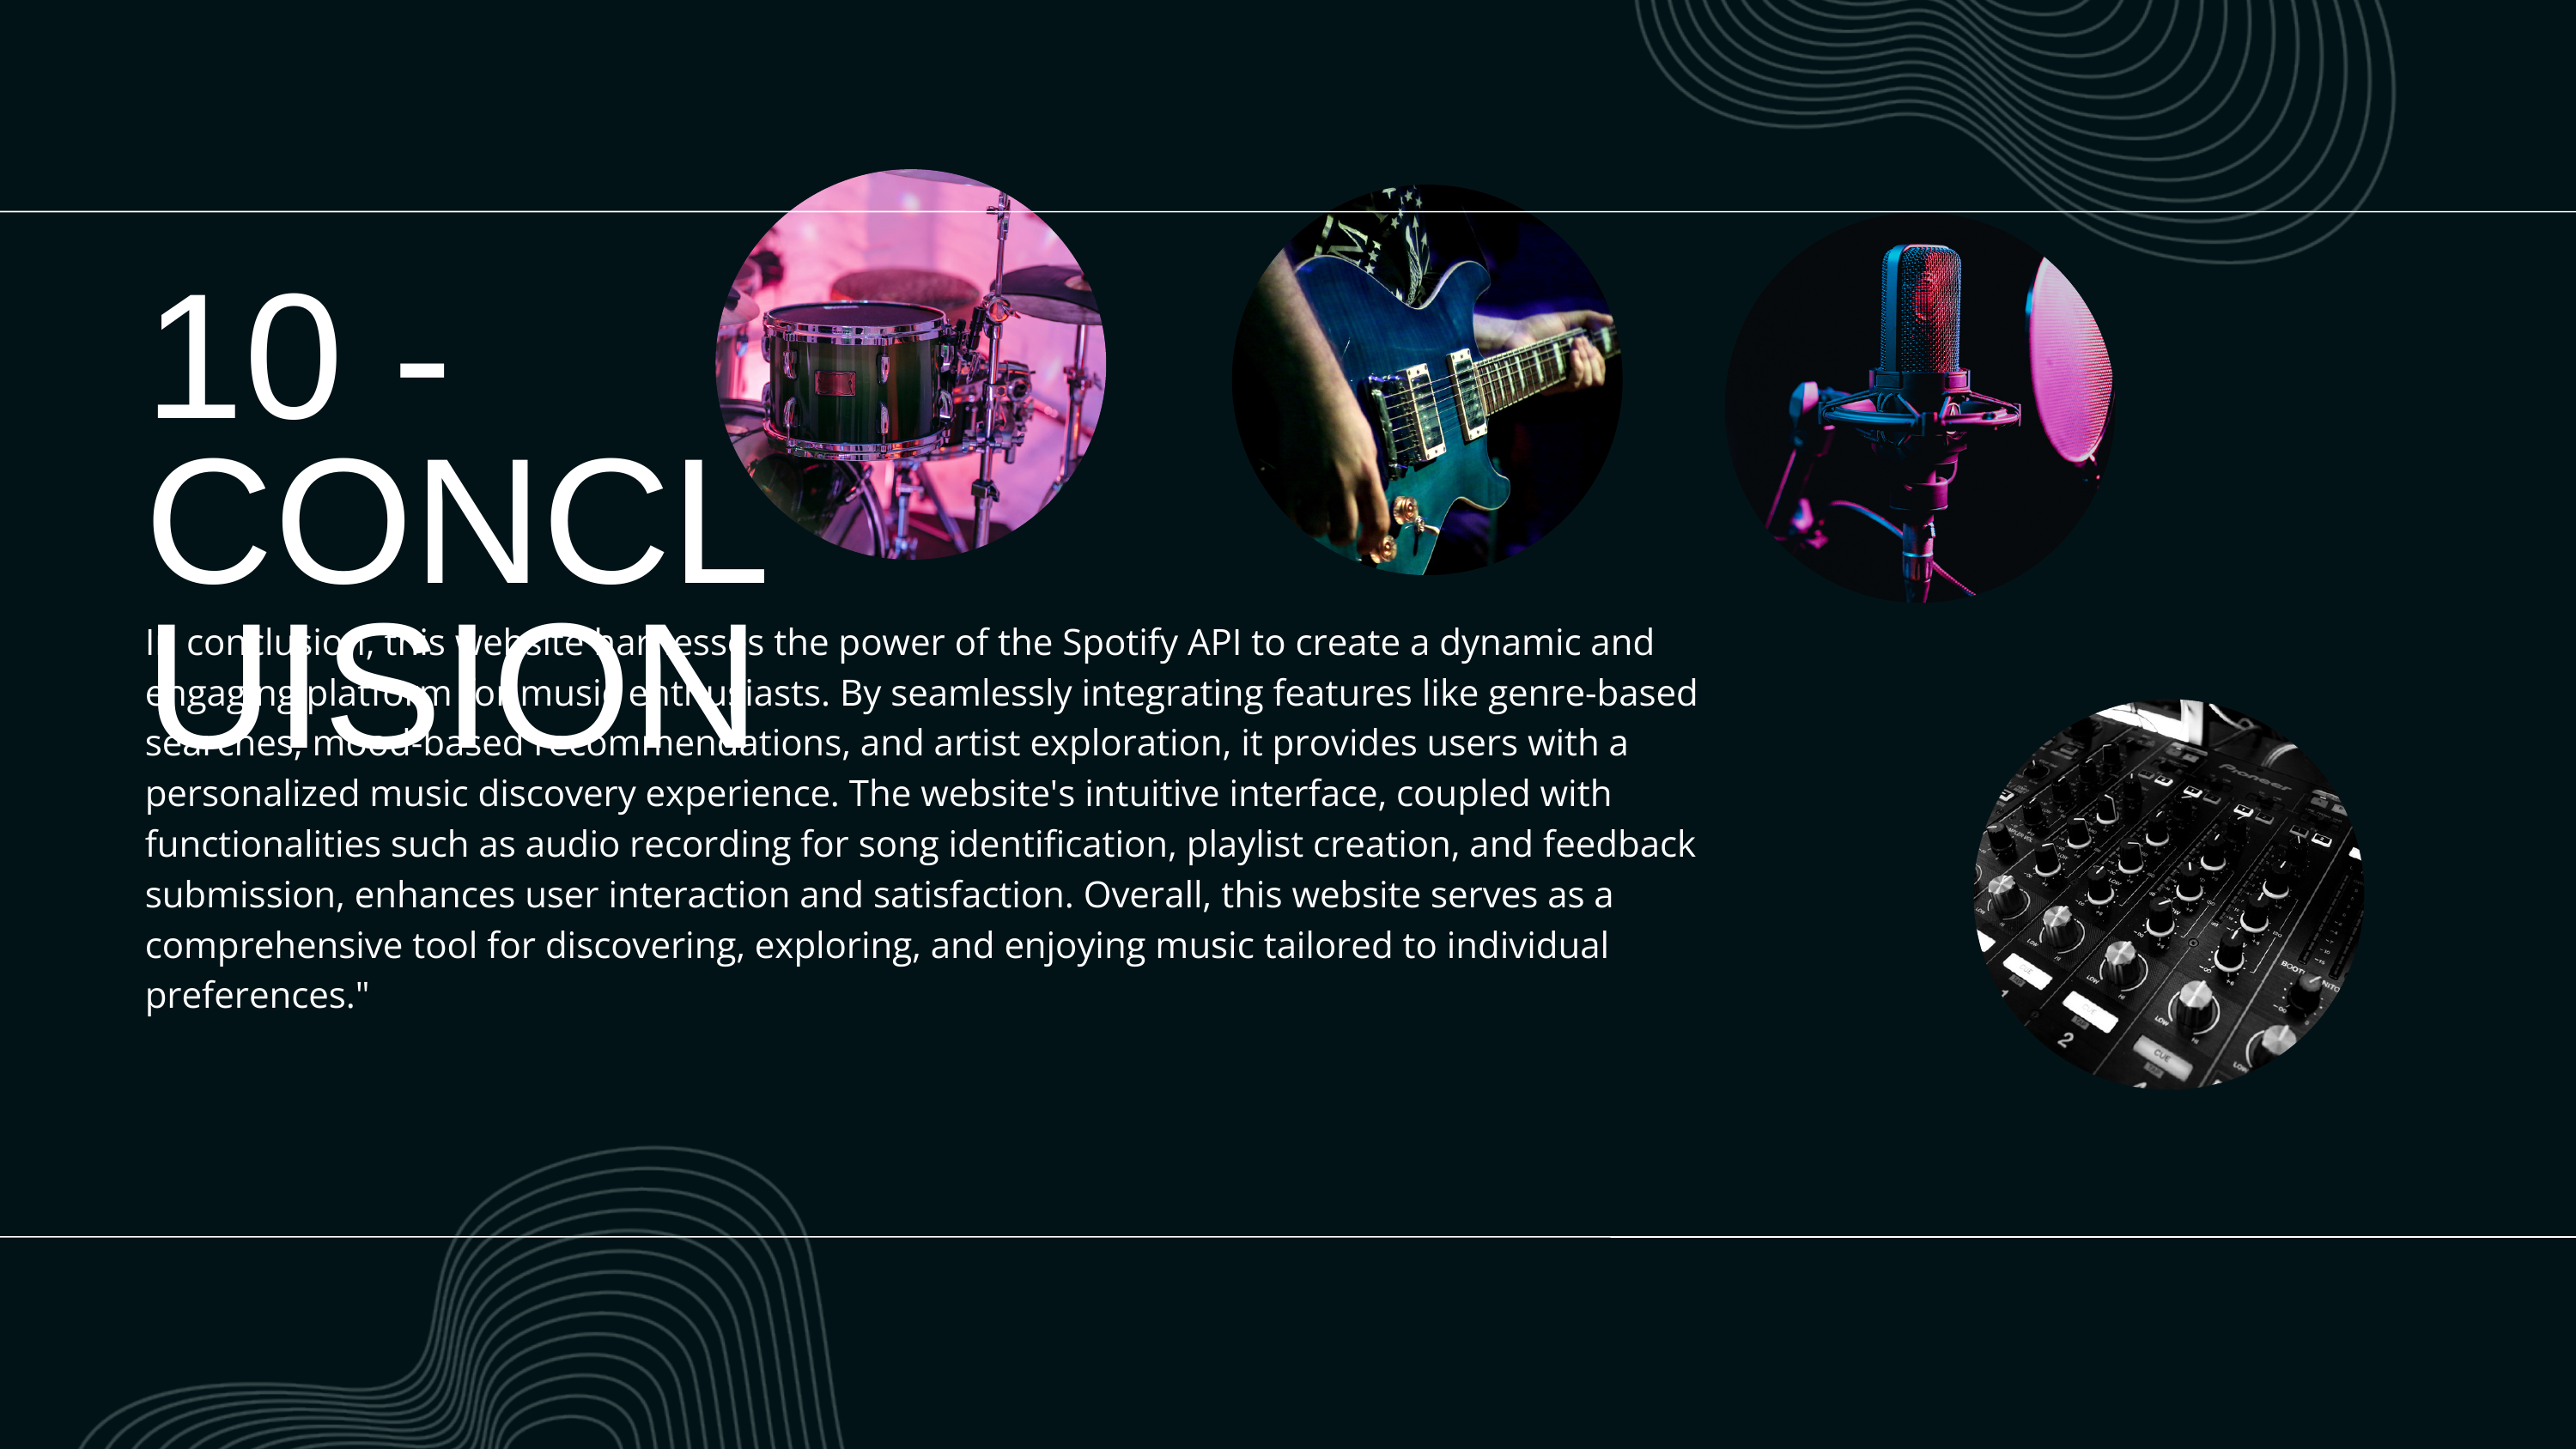

10 - CONCLUISION
In conclusion, this website harnesses the power of the Spotify API to create a dynamic and engaging platform for music enthusiasts. By seamlessly integrating features like genre-based searches, mood-based recommendations, and artist exploration, it provides users with a personalized music discovery experience. The website's intuitive interface, coupled with functionalities such as audio recording for song identification, playlist creation, and feedback submission, enhances user interaction and satisfaction. Overall, this website serves as a comprehensive tool for discovering, exploring, and enjoying music tailored to individual preferences."